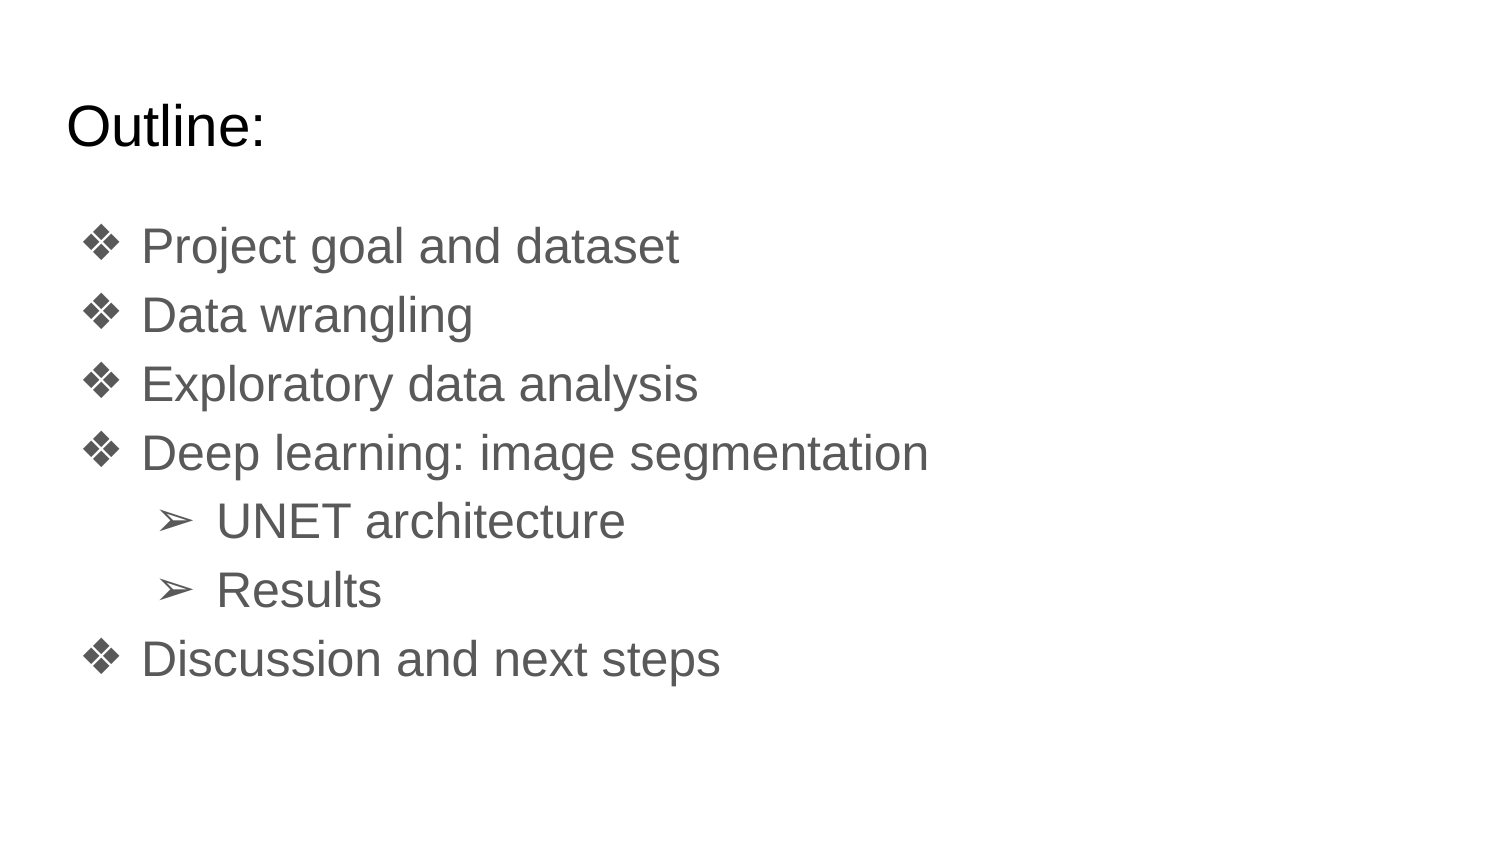

# Outline:
Project goal and dataset
Data wrangling
Exploratory data analysis
Deep learning: image segmentation
UNET architecture
Results
Discussion and next steps